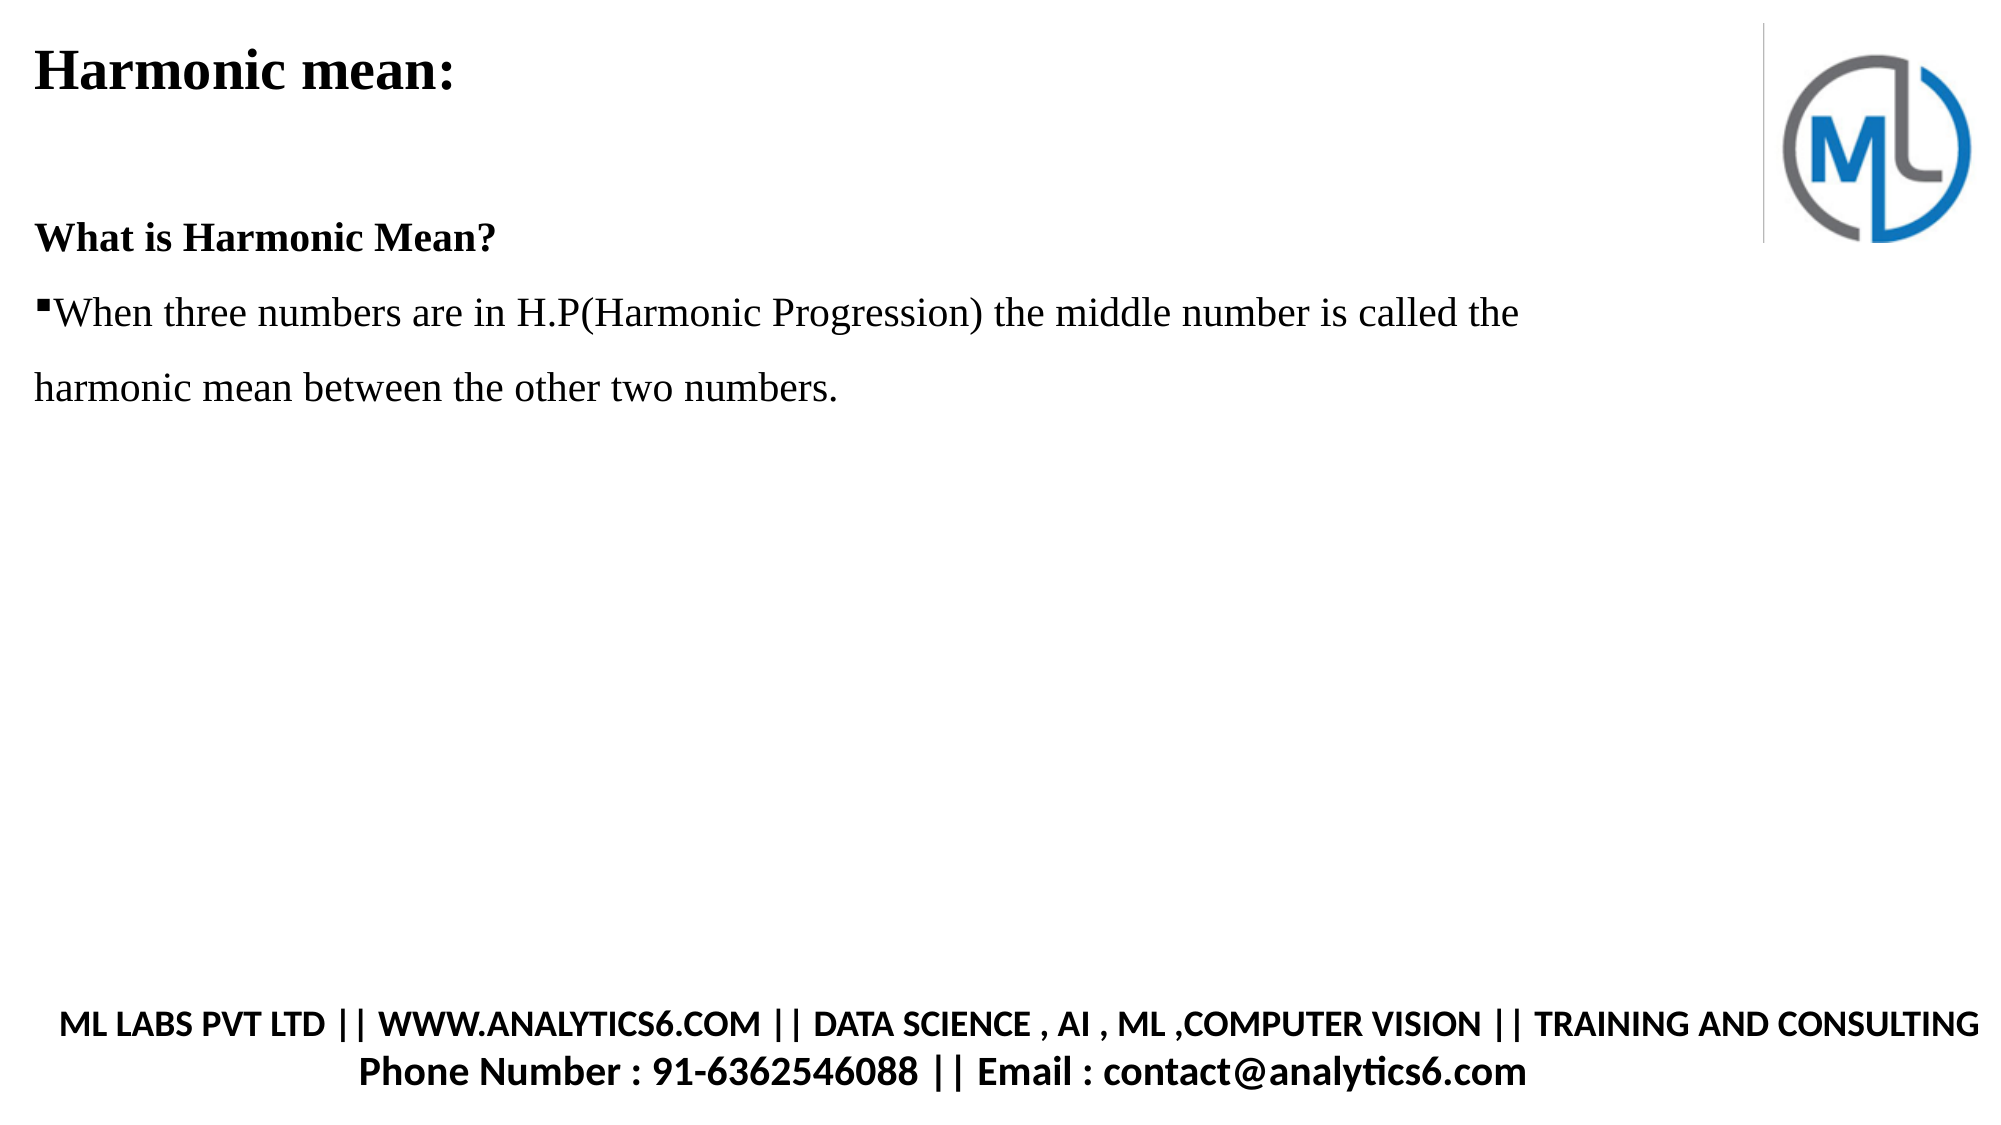

Harmonic mean:
What is Harmonic Mean?
When three numbers are in H.P(Harmonic Progression) the middle number is called the harmonic mean between the other two numbers.

ML LABS PVT LTD || WWW.ANALYTICS6.COM || DATA SCIENCE , AI , ML ,COMPUTER VISION || TRAINING AND CONSULTING
		Phone Number : 91-6362546088 || Email : contact@analytics6.com